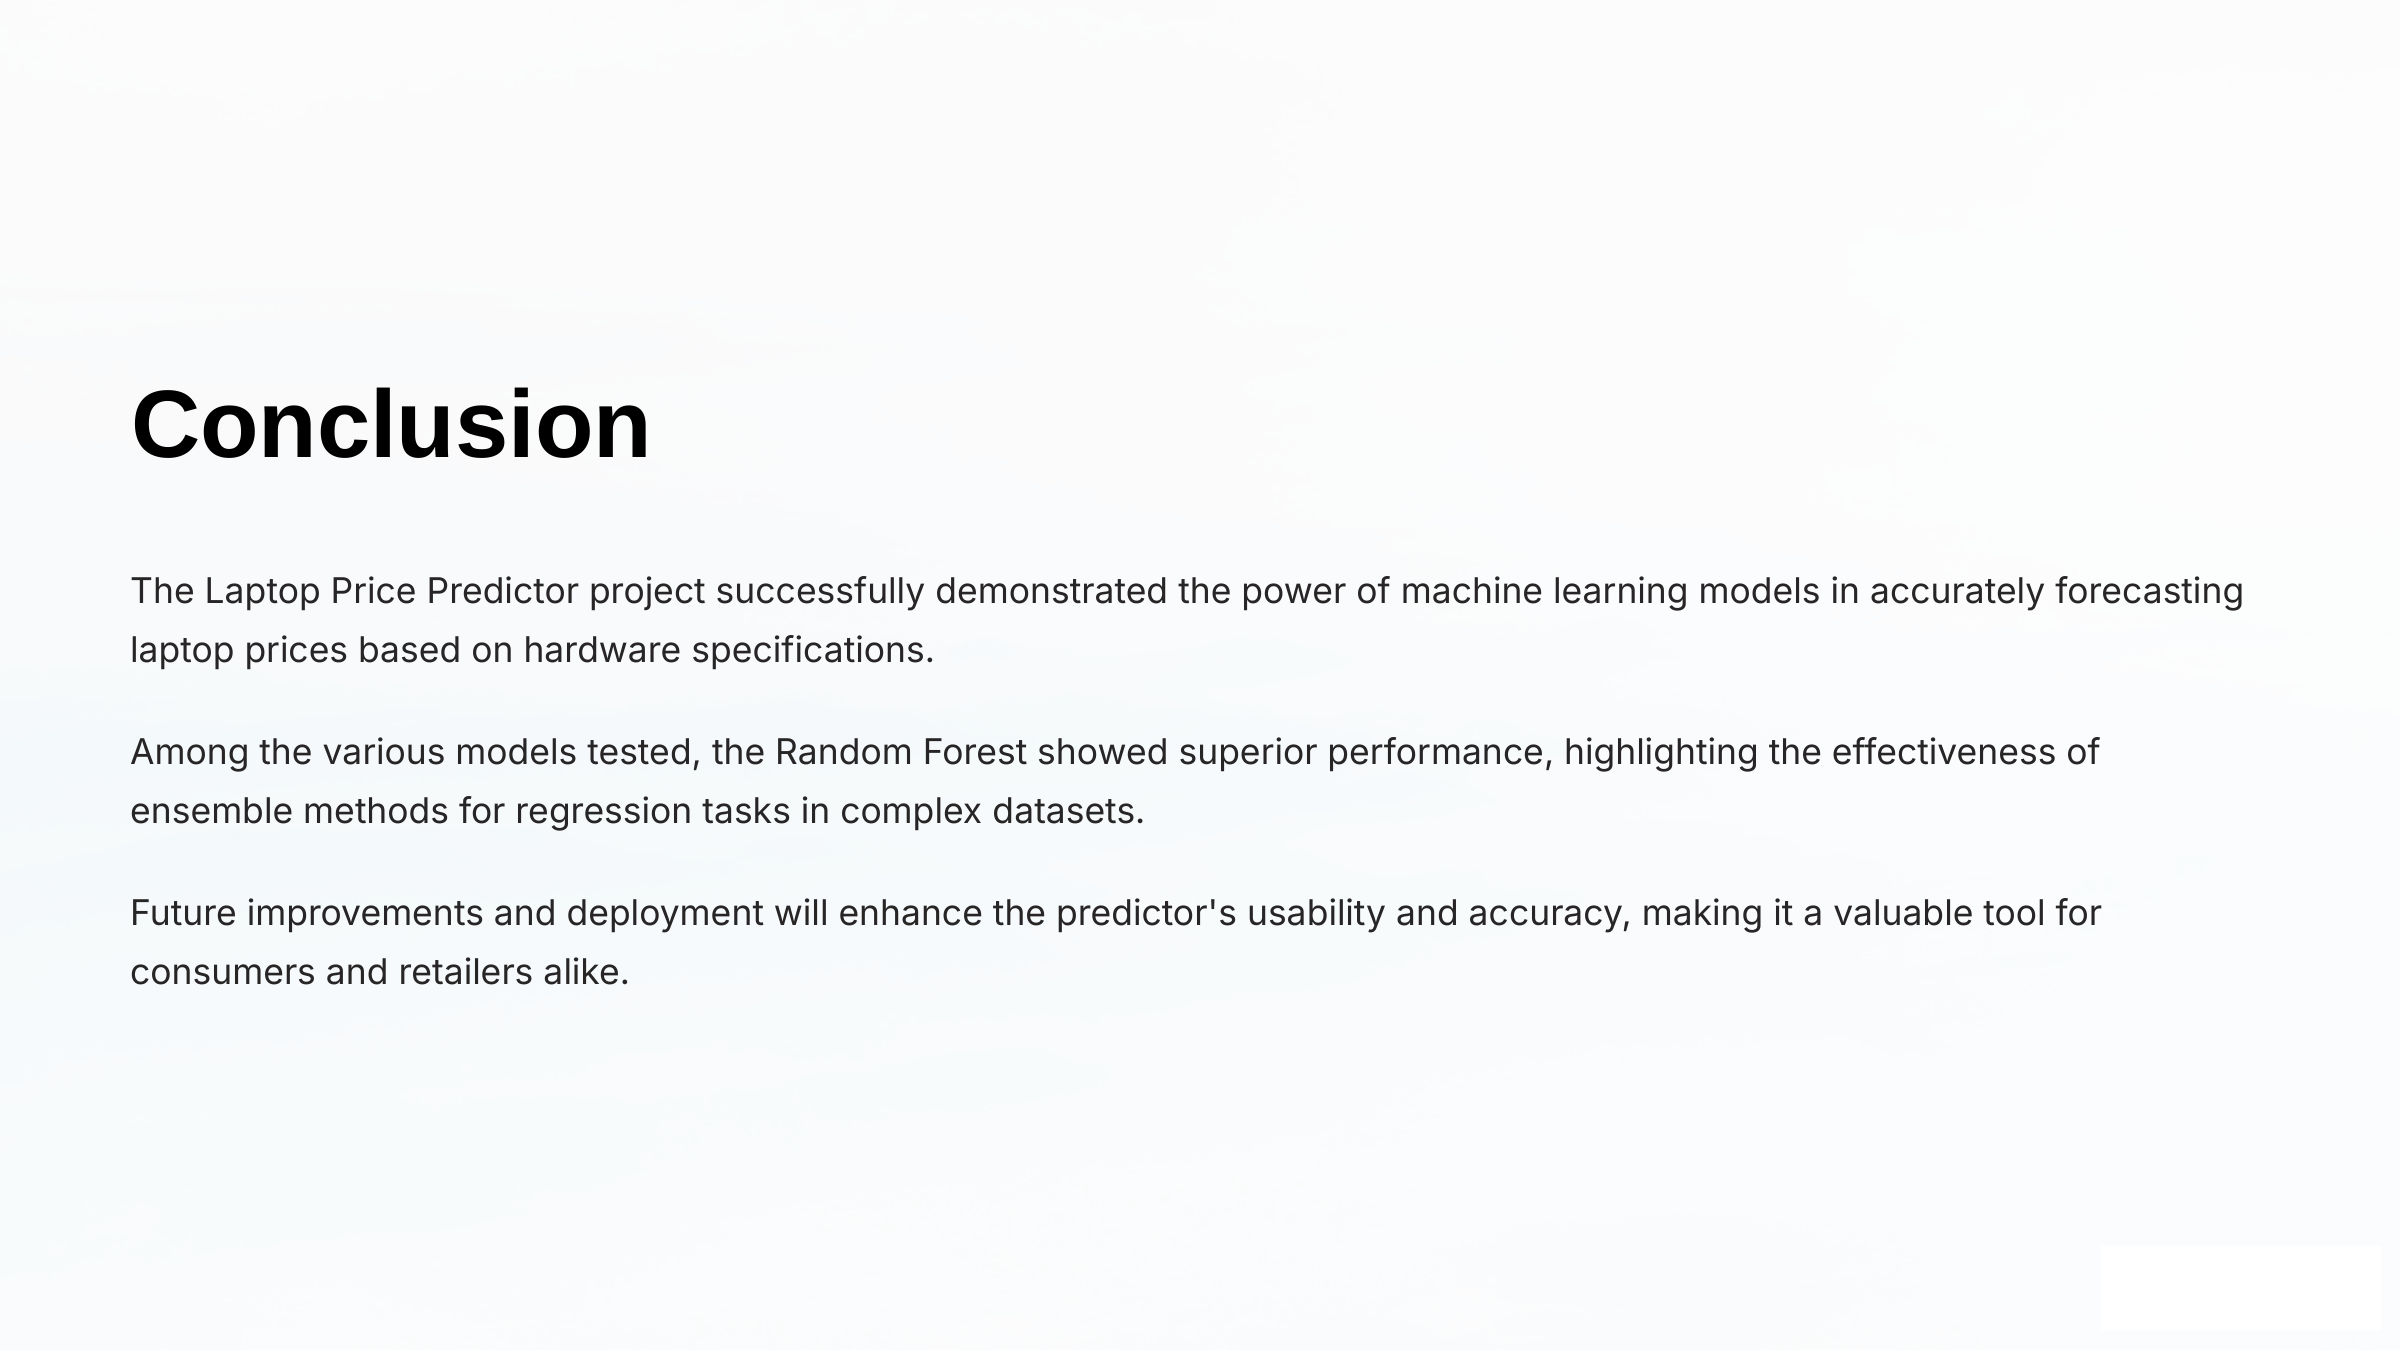

Conclusion
The Laptop Price Predictor project successfully demonstrated the power of machine learning models in accurately forecasting laptop prices based on hardware specifications.
Among the various models tested, the Random Forest showed superior performance, highlighting the effectiveness of ensemble methods for regression tasks in complex datasets.
Future improvements and deployment will enhance the predictor's usability and accuracy, making it a valuable tool for consumers and retailers alike.